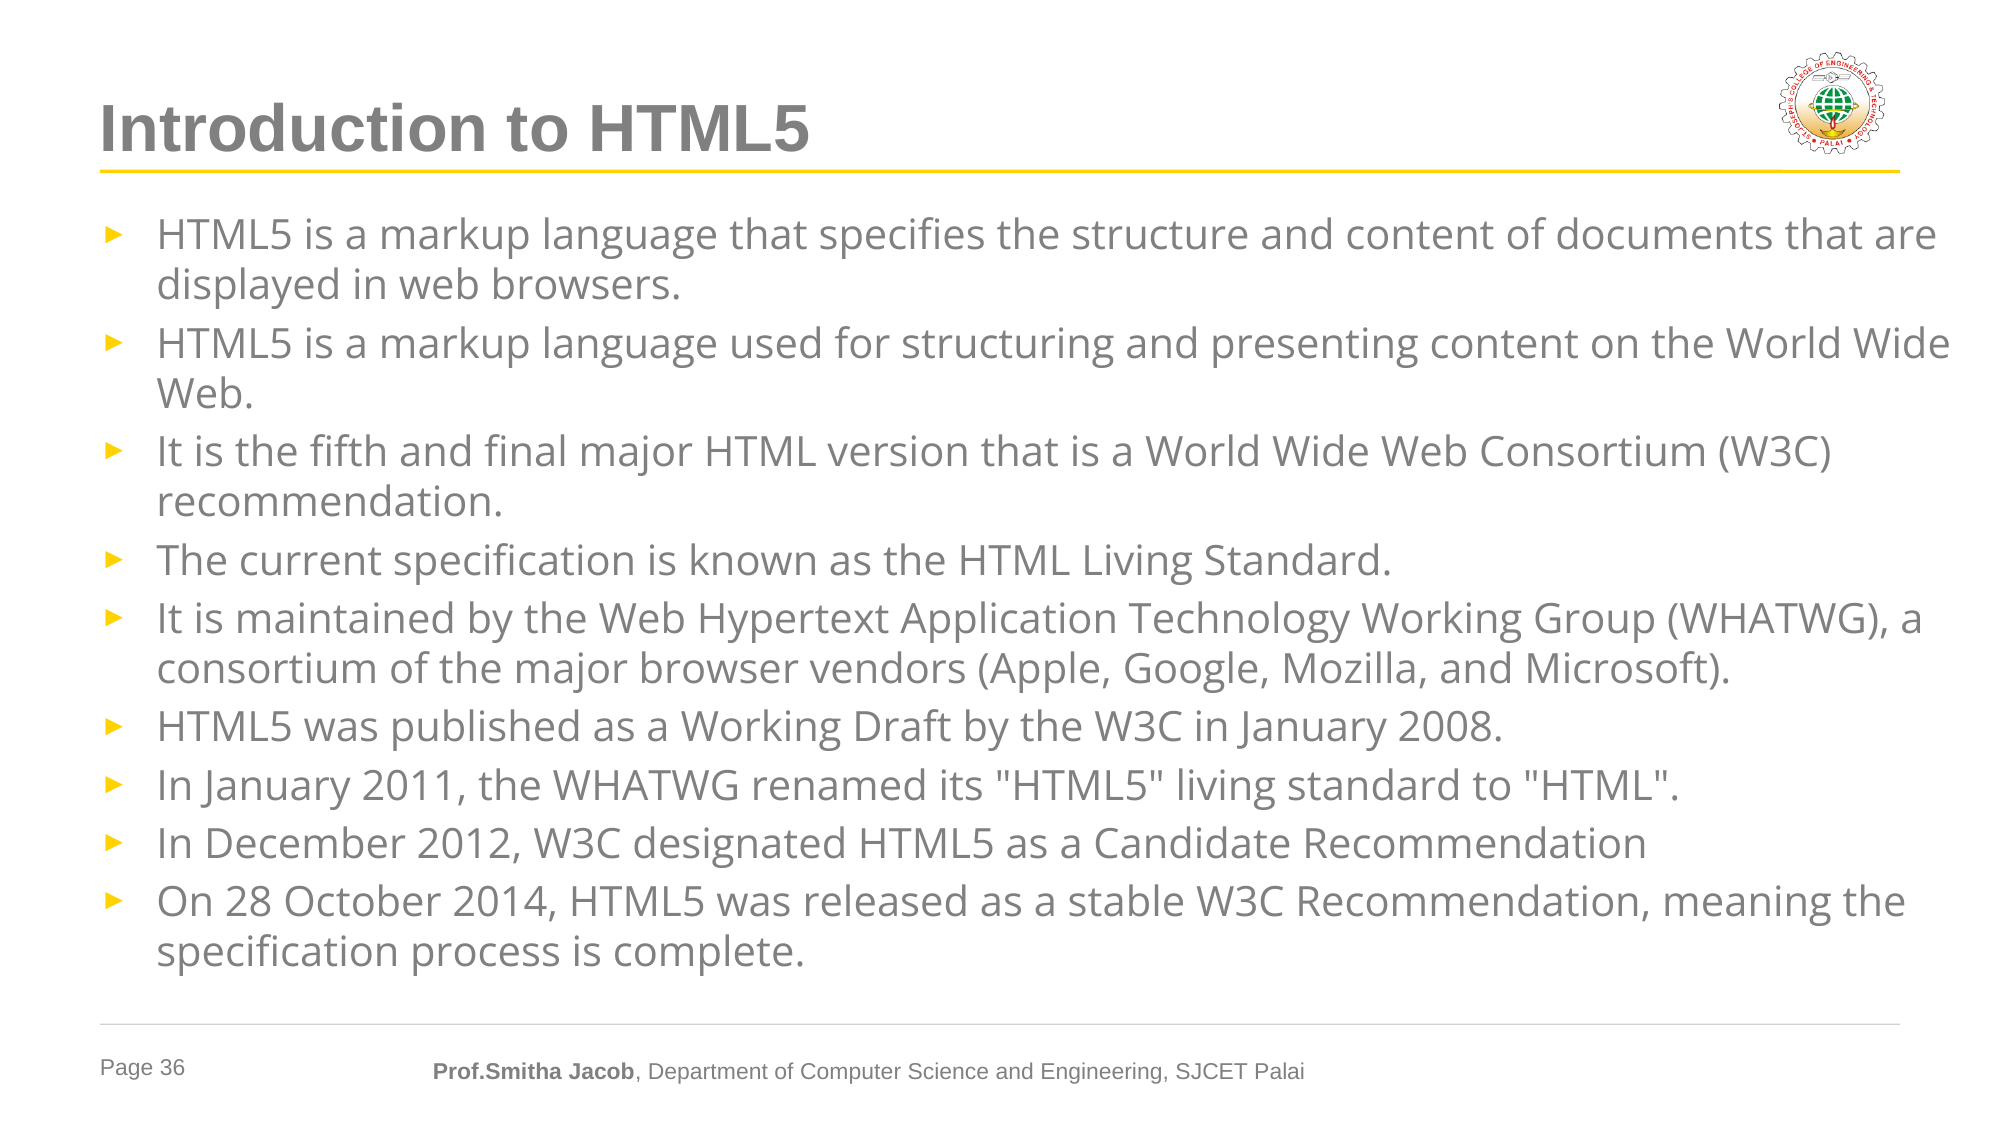

# Introduction to HTML5
HTML5 is a markup language that specifies the structure and content of documents that are displayed in web browsers.
HTML5 is a markup language used for structuring and presenting content on the World Wide Web.
It is the fifth and final major HTML version that is a World Wide Web Consortium (W3C) recommendation.
The current specification is known as the HTML Living Standard.
It is maintained by the Web Hypertext Application Technology Working Group (WHATWG), a consortium of the major browser vendors (Apple, Google, Mozilla, and Microsoft).
HTML5 was published as a Working Draft by the W3C in January 2008.
In January 2011, the WHATWG renamed its "HTML5" living standard to "HTML".
In December 2012, W3C designated HTML5 as a Candidate Recommendation
On 28 October 2014, HTML5 was released as a stable W3C Recommendation, meaning the specification process is complete.